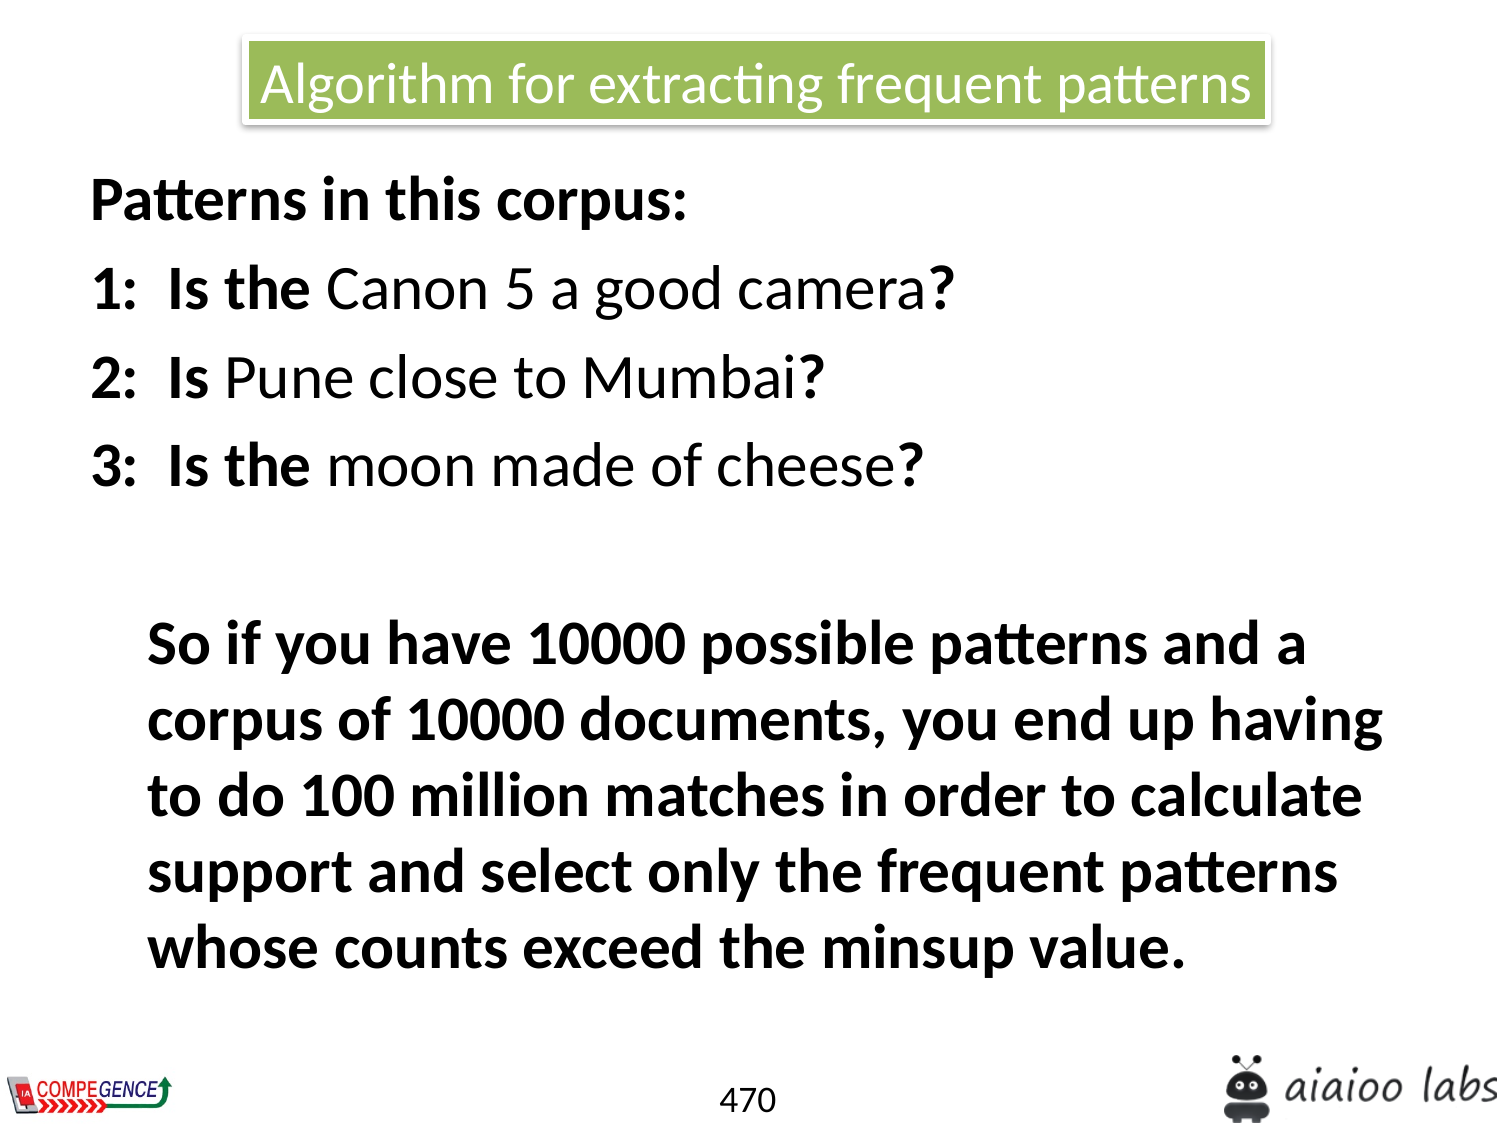

Algorithm for extracting frequent patterns
Patterns in this corpus:
1:  Is the Canon 5 a good camera?
2:  Is Pune close to Mumbai?
3:  Is the moon made of cheese?

	So if you have 10000 possible patterns and a corpus of 10000 documents, you end up having to do 100 million matches in order to calculate support and select only the frequent patterns whose counts exceed the minsup value.